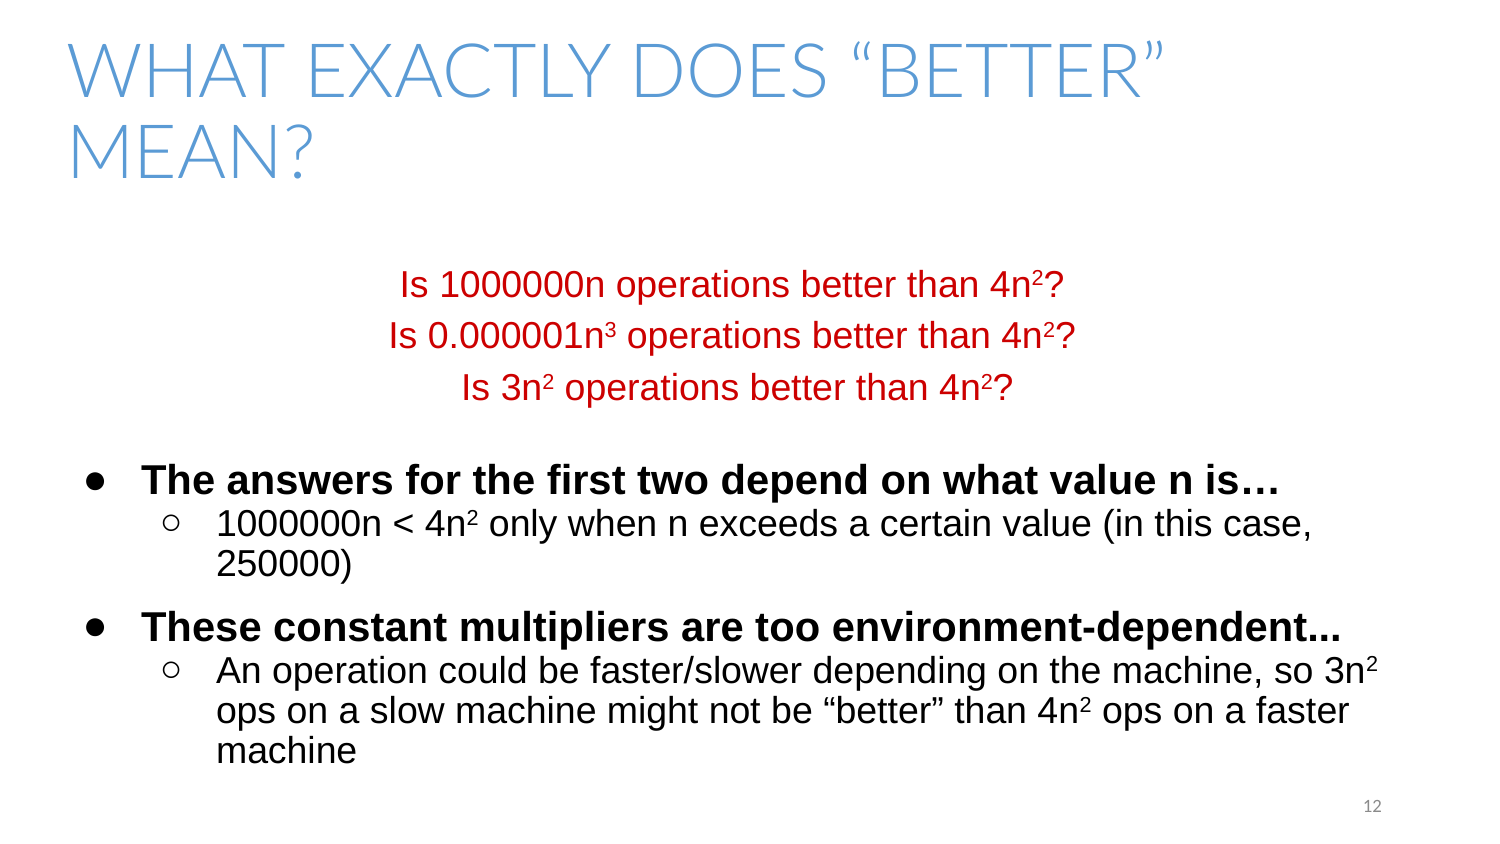

# WHAT EXACTLY DOES “BETTER” MEAN?
Is 1000000n operations better than 4n2?
Is 0.000001n3 operations better than 4n2?
Is 3n2 operations better than 4n2?
The answers for the first two depend on what value n is…
1000000n < 4n2 only when n exceeds a certain value (in this case, 250000)
These constant multipliers are too environment-dependent...
An operation could be faster/slower depending on the machine, so 3n2 ops on a slow machine might not be “better” than 4n2 ops on a faster machine
12